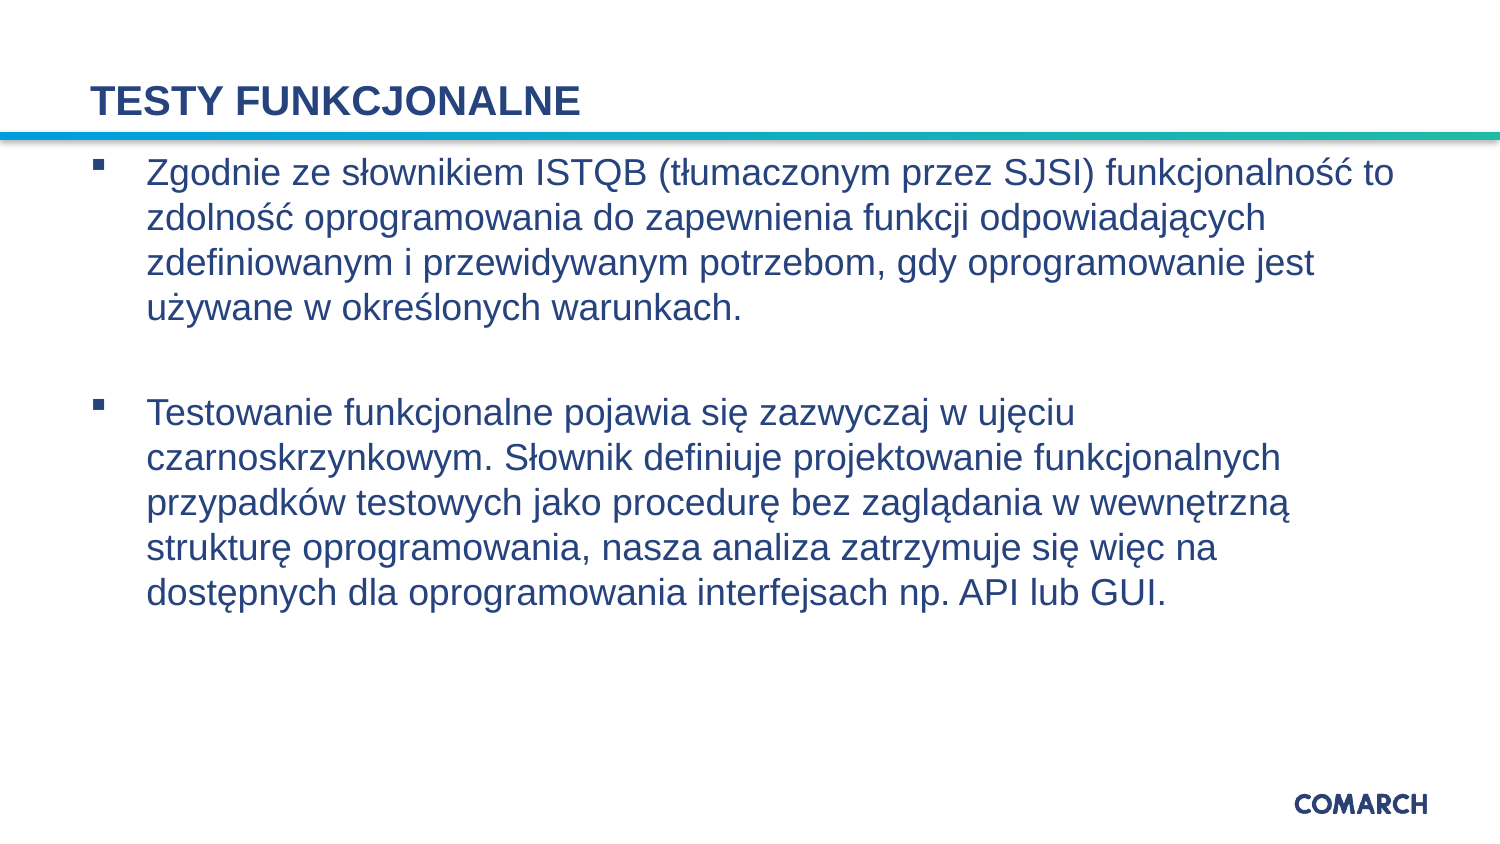

# TESTY FUNKCJONALNE
Zgodnie ze słownikiem ISTQB (tłumaczonym przez SJSI) funkcjonalność to zdolność oprogramowania do zapewnienia funkcji odpowiadających zdefiniowanym i przewidywanym potrzebom, gdy oprogramowanie jest używane w określonych warunkach.

Testowanie funkcjonalne pojawia się zazwyczaj w ujęciu czarnoskrzynkowym. Słownik definiuje projektowanie funkcjonalnych przypadków testowych jako procedurę bez zaglądania w wewnętrzną strukturę oprogramowania, nasza analiza zatrzymuje się więc na dostępnych dla oprogramowania interfejsach np. API lub GUI.